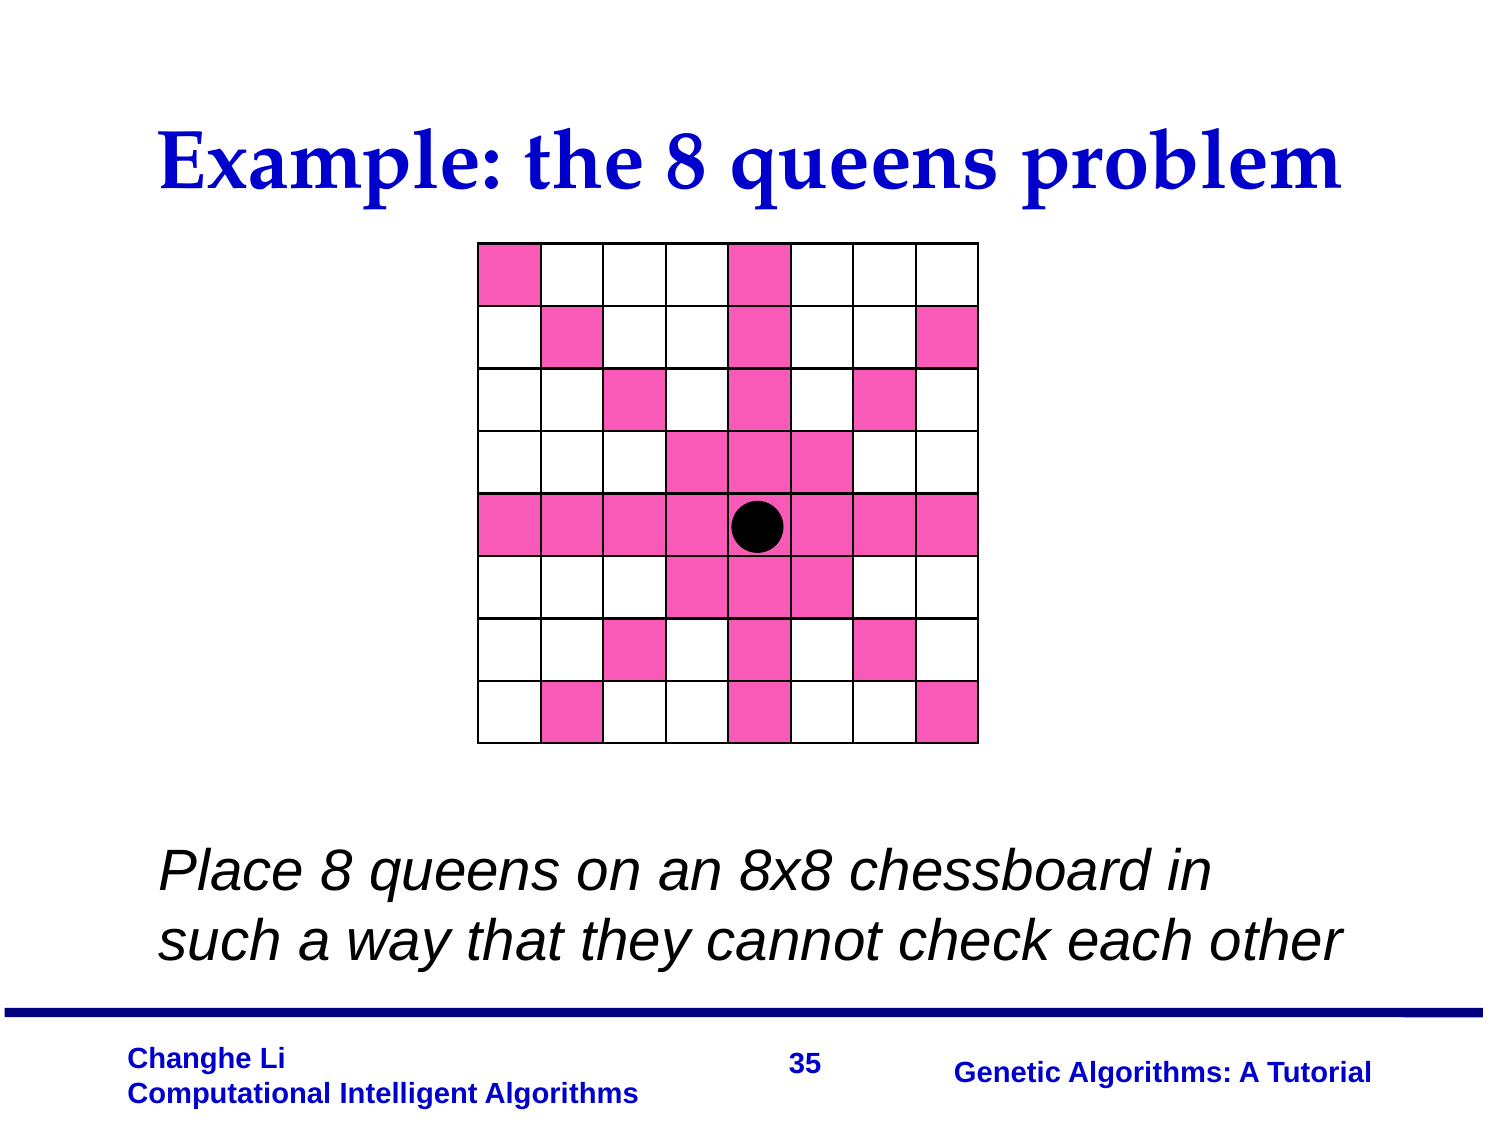

# Example: the 8 queens problem

Place 8 queens on an 8x8 chessboard in
such a way that they cannot check each other